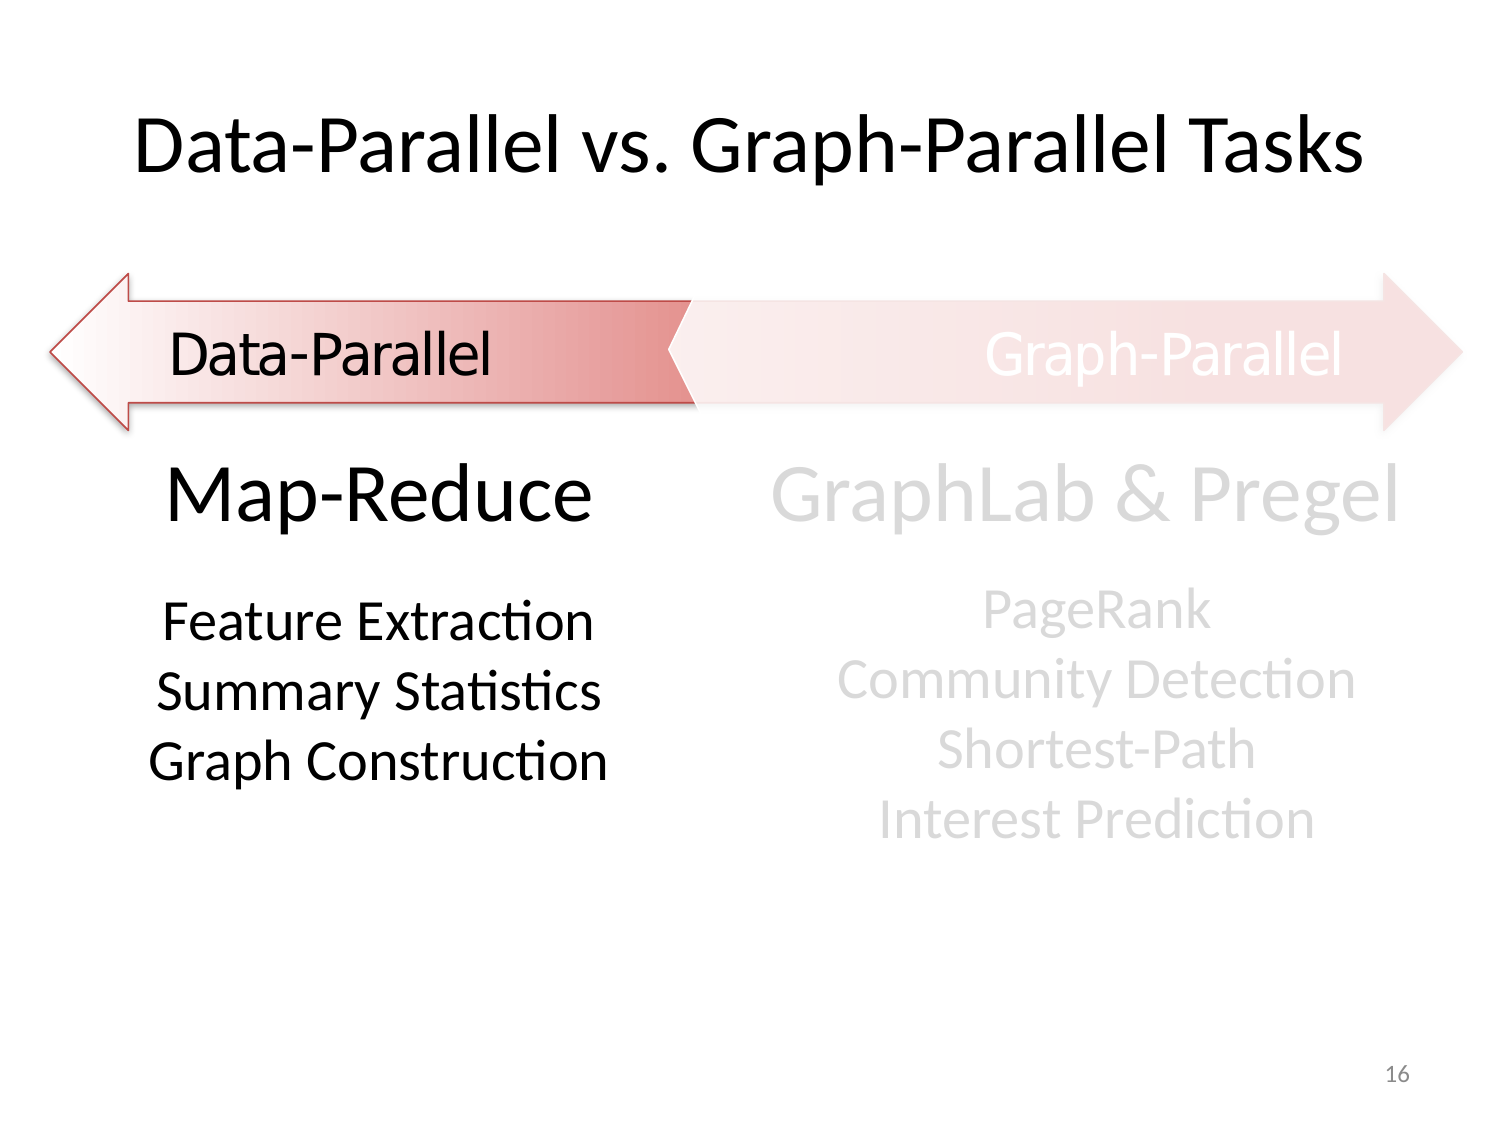

# Data-Parallel vs. Graph-Parallel Tasks

Data-Parallel                           Graph-Parallel
Map-Reduce
GraphLab & Pregel
PageRank
Community Detection
Shortest-Path
Interest Prediction
Feature Extraction
Summary Statistics
Graph Construction
16